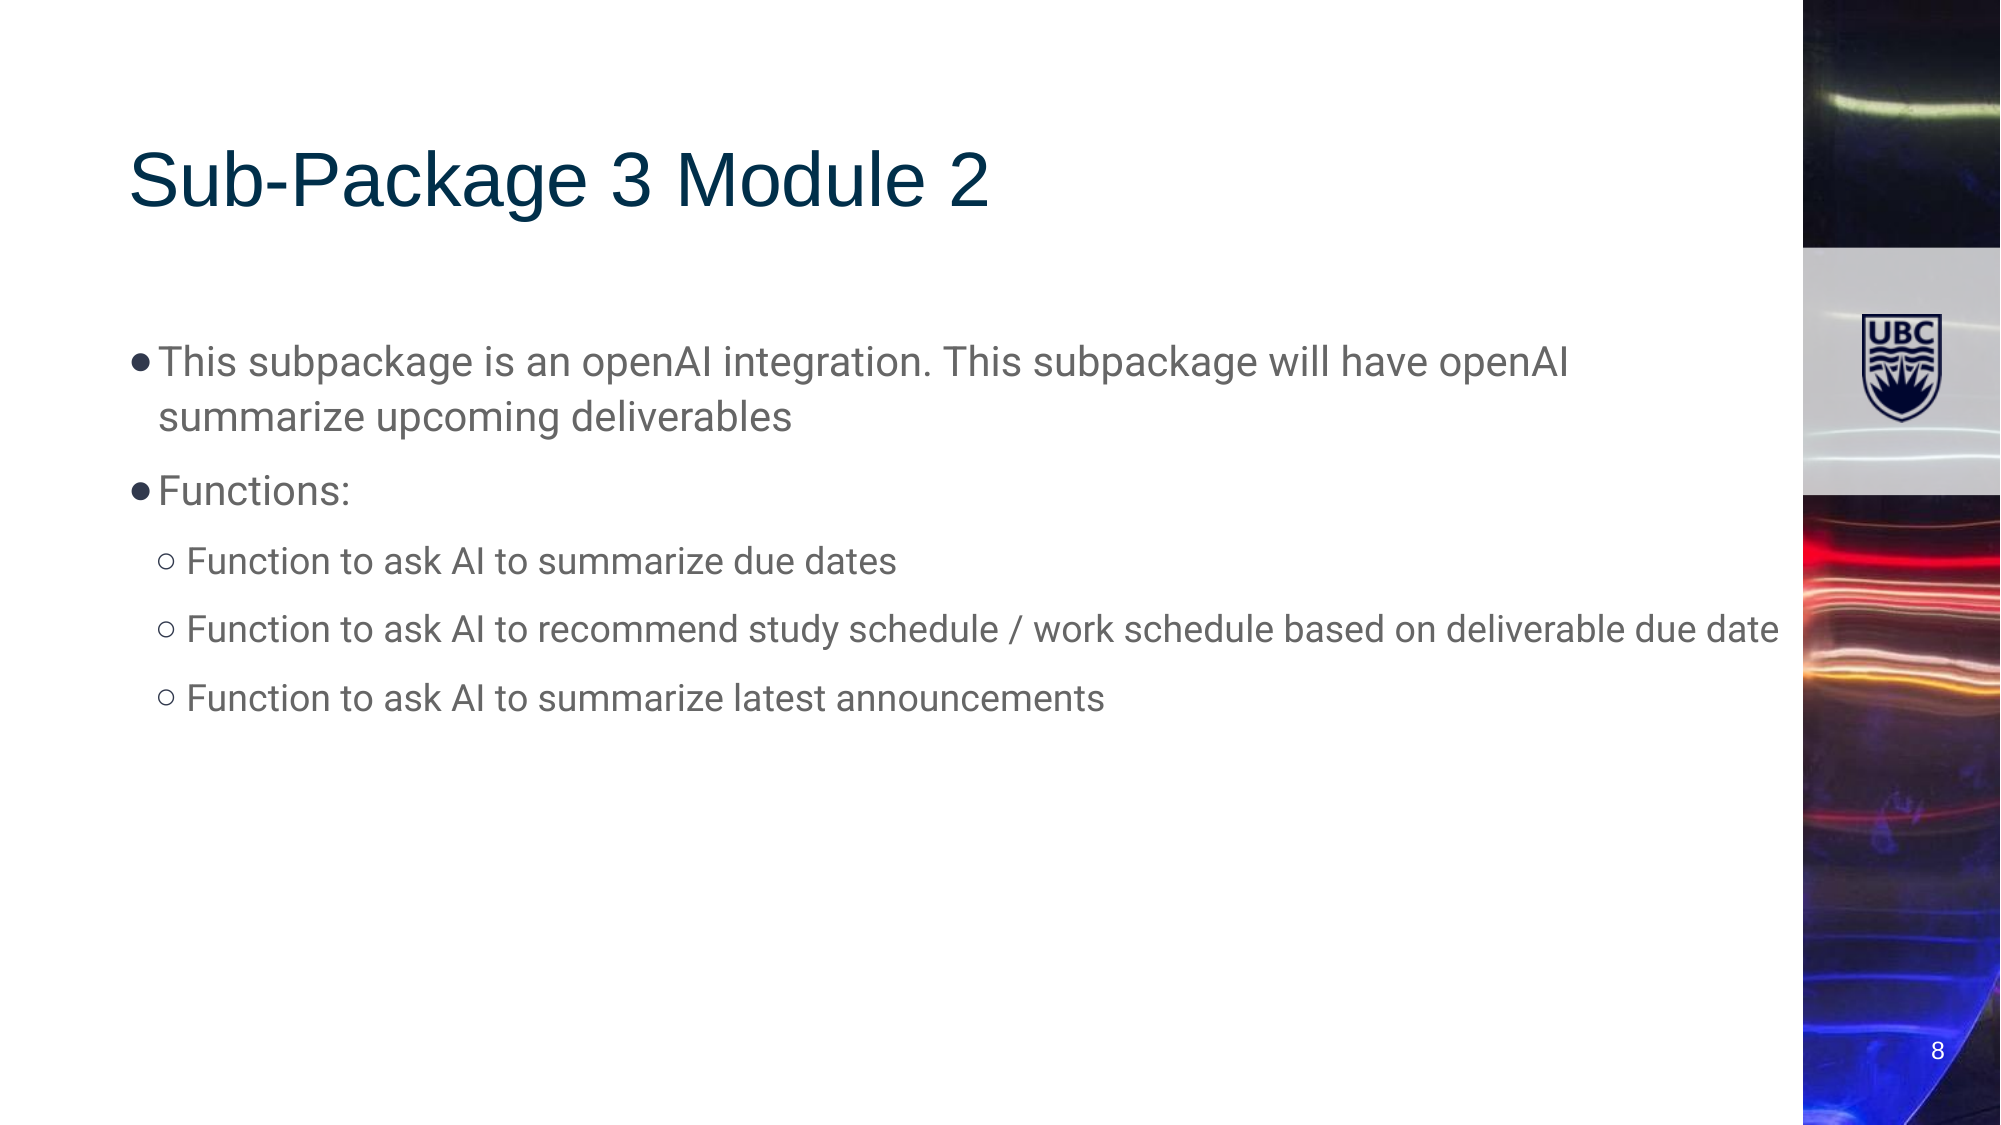

# Sub-Package 3 Module 2

This subpackage is an openAI integration. This subpackage will have openAI
summarize upcoming deliverables
Functions:
Function to ask AI to summarize due dates
Function to ask AI to recommend study schedule / work schedule based on deliverable due date
Function to ask AI to summarize latest announcements